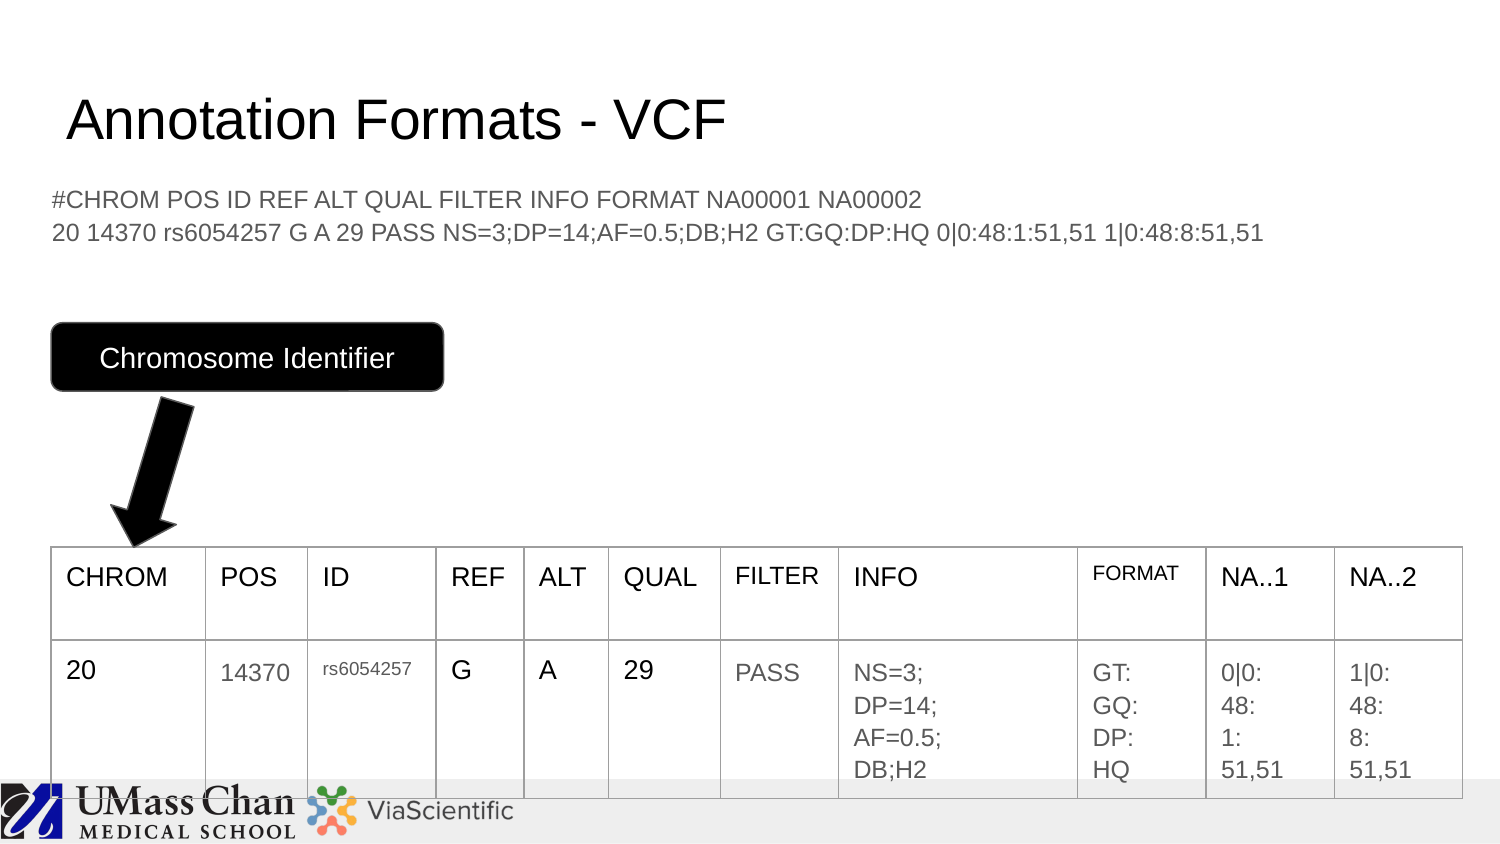

# Annotation Formats - VCF
#CHROM POS ID REF ALT QUAL FILTER INFO FORMAT NA00001 NA00002
20 14370 rs6054257 G A 29 PASS NS=3;DP=14;AF=0.5;DB;H2 GT:GQ:DP:HQ 0|0:48:1:51,51 1|0:48:8:51,51
Chromosome Identifier

| CHROM | POS | ID | REF | ALT | QUAL | FILTER | INFO | FORMAT | NA..1 | NA..2 |
| --- | --- | --- | --- | --- | --- | --- | --- | --- | --- | --- |
| 20 | 14370 | rs6054257 | G | A | 29 | PASS | NS=3; DP=14; AF=0.5; DB;H2 | GT: GQ: DP: HQ | 0|0: 48: 1: 51,51 | 1|0: 48: 8: 51,51 |